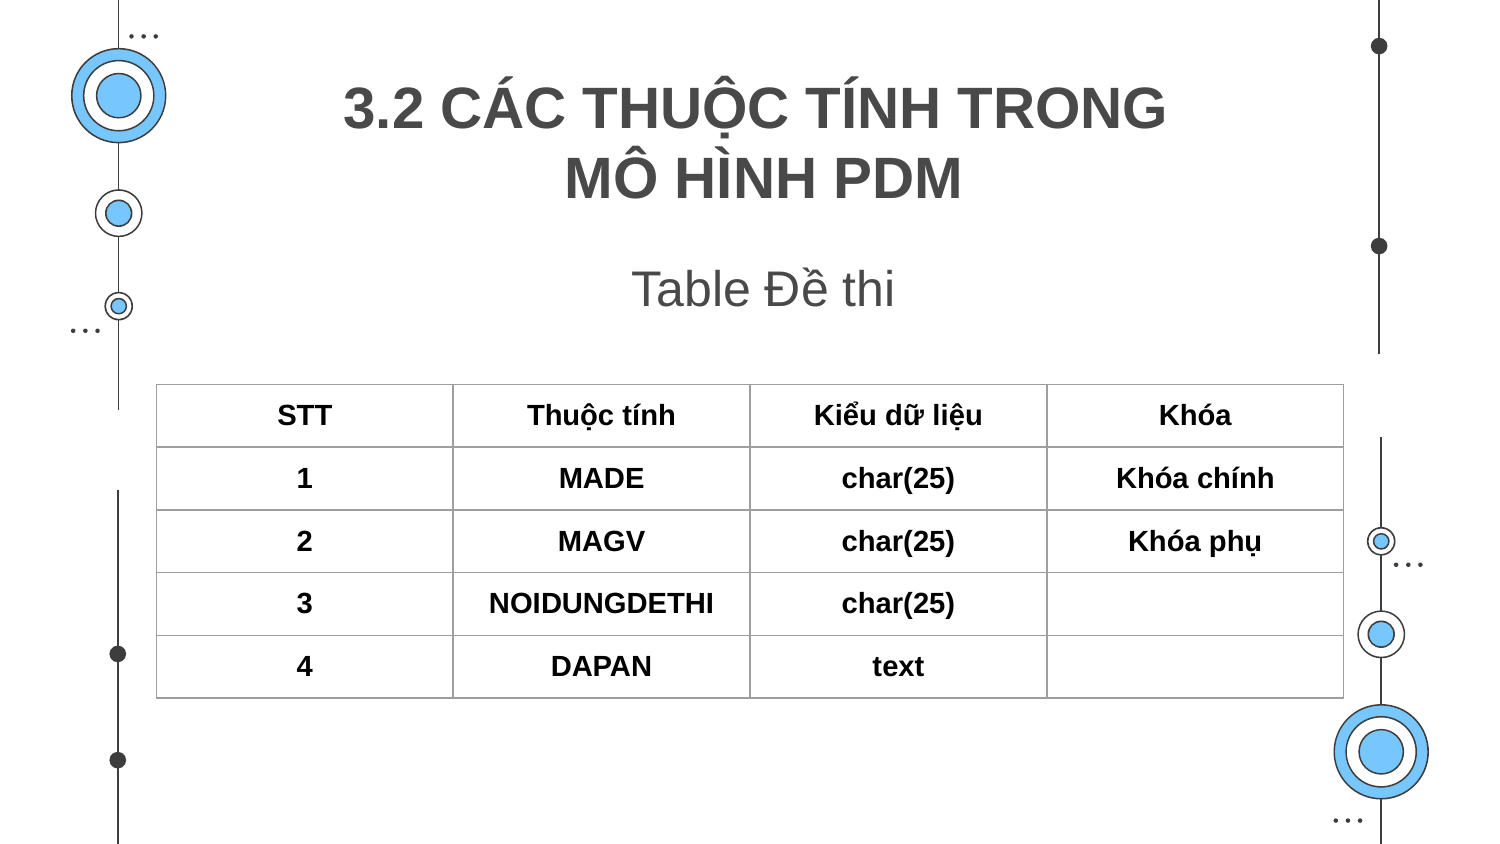

# 3.2 CÁC THUỘC TÍNH TRONG MÔ HÌNH PDM
Table Đề thi
| STT | Thuộc tính | Kiểu dữ liệu | Khóa |
| --- | --- | --- | --- |
| 1 | MADE | char(25) | Khóa chính |
| 2 | MAGV | char(25) | Khóa phụ |
| 3 | NOIDUNGDETHI | char(25) |  |
| 4 | DAPAN | text |  |